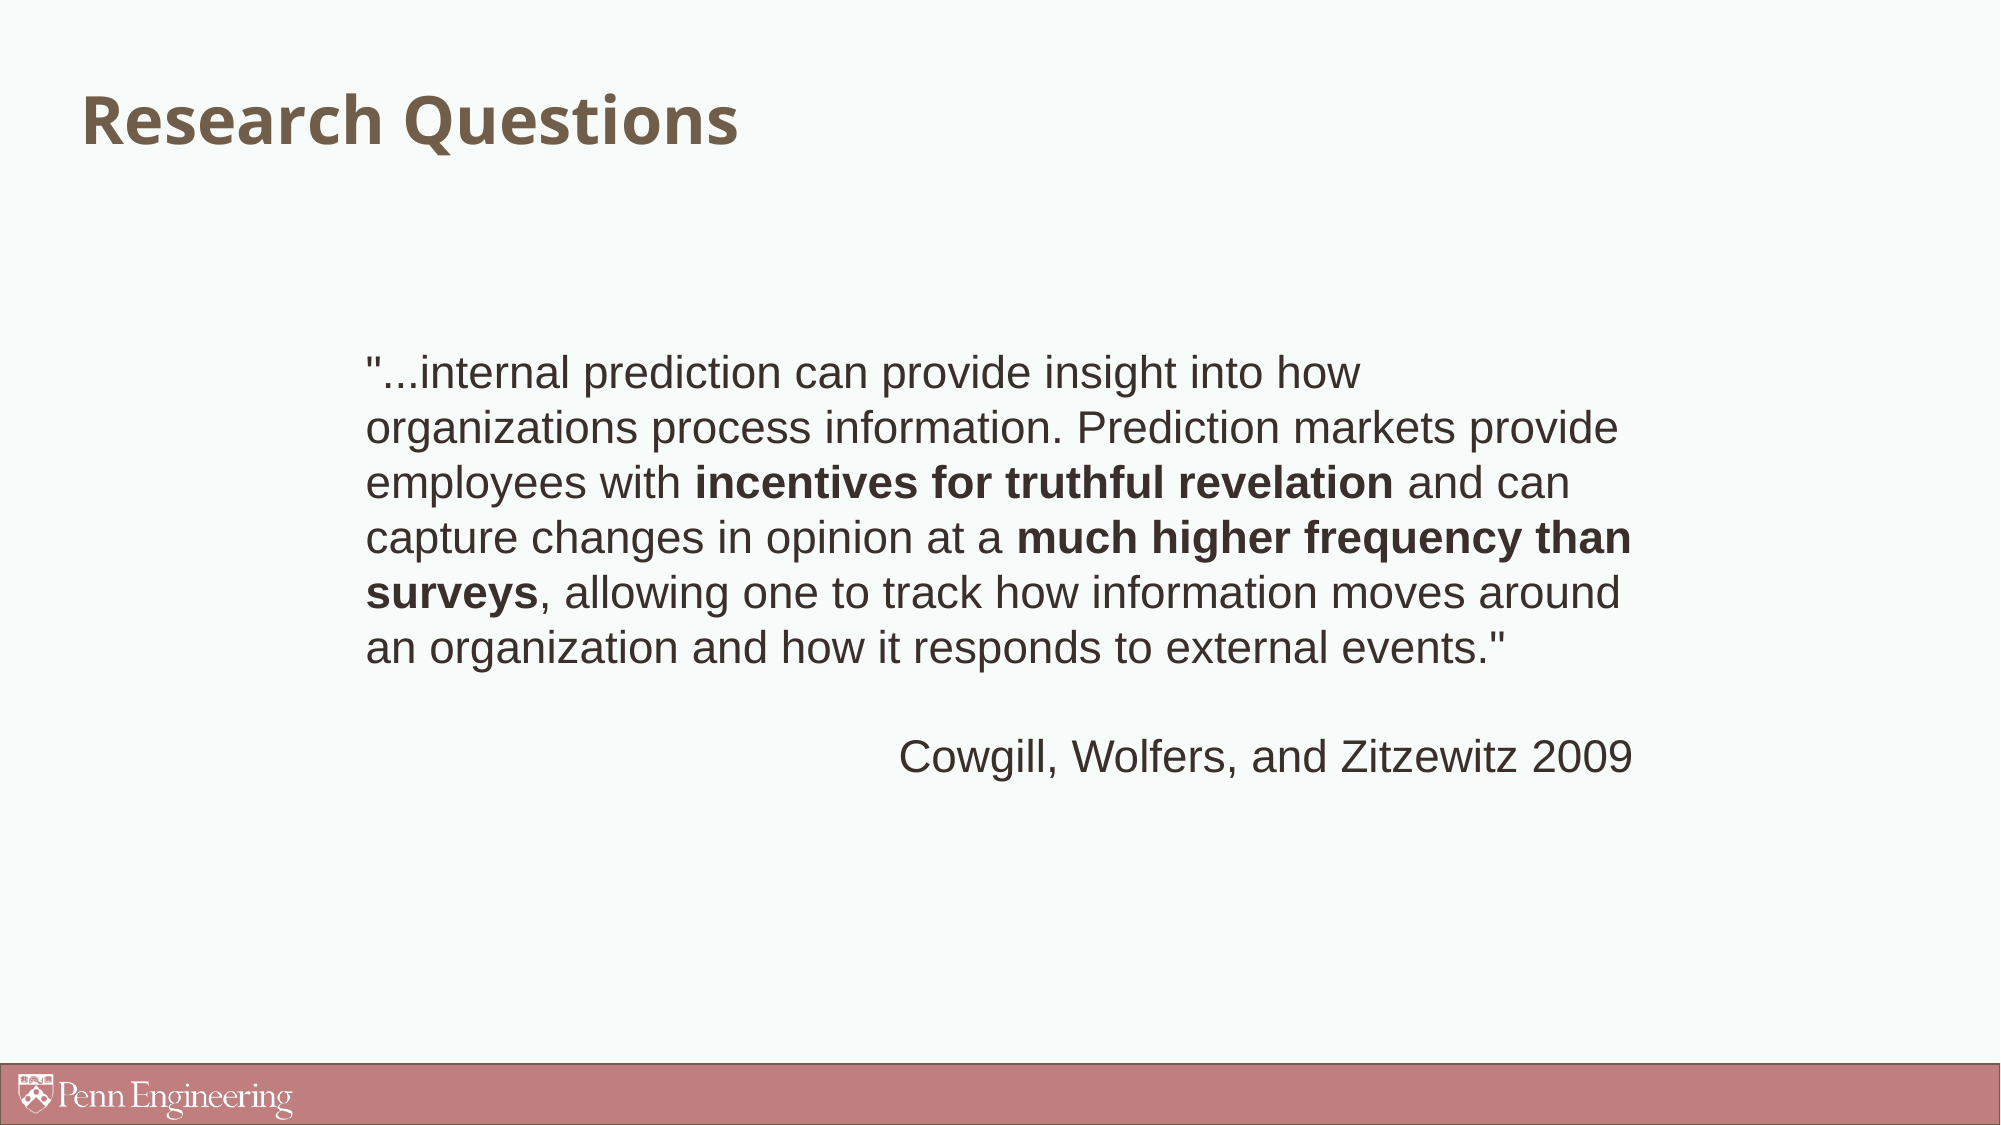

# Research Questions
"...internal prediction can provide insight into how organizations process information. Prediction markets provide employees with incentives for truthful revelation and can capture changes in opinion at a much higher frequency than surveys, allowing one to track how information moves around an organization and how it responds to external events."

Cowgill, Wolfers, and Zitzewitz 2009